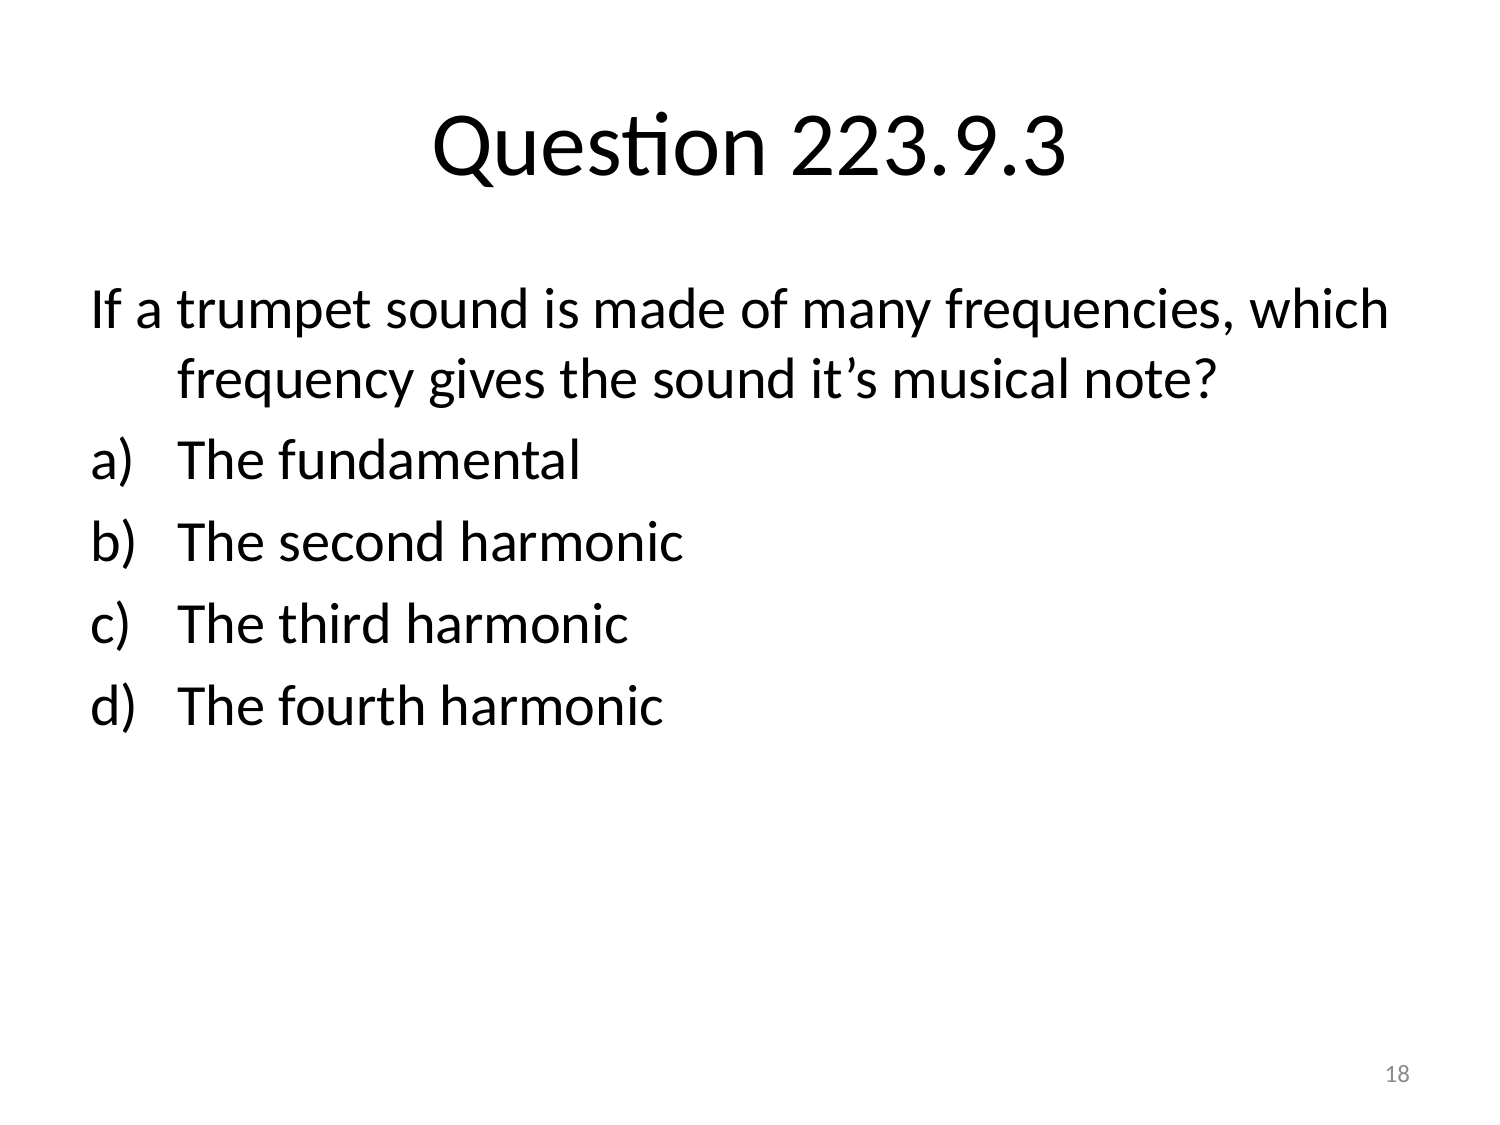

# Question 223.9.3
If a trumpet sound is made of many frequencies, which frequency gives the sound it’s musical note?
The fundamental
The second harmonic
The third harmonic
The fourth harmonic
18